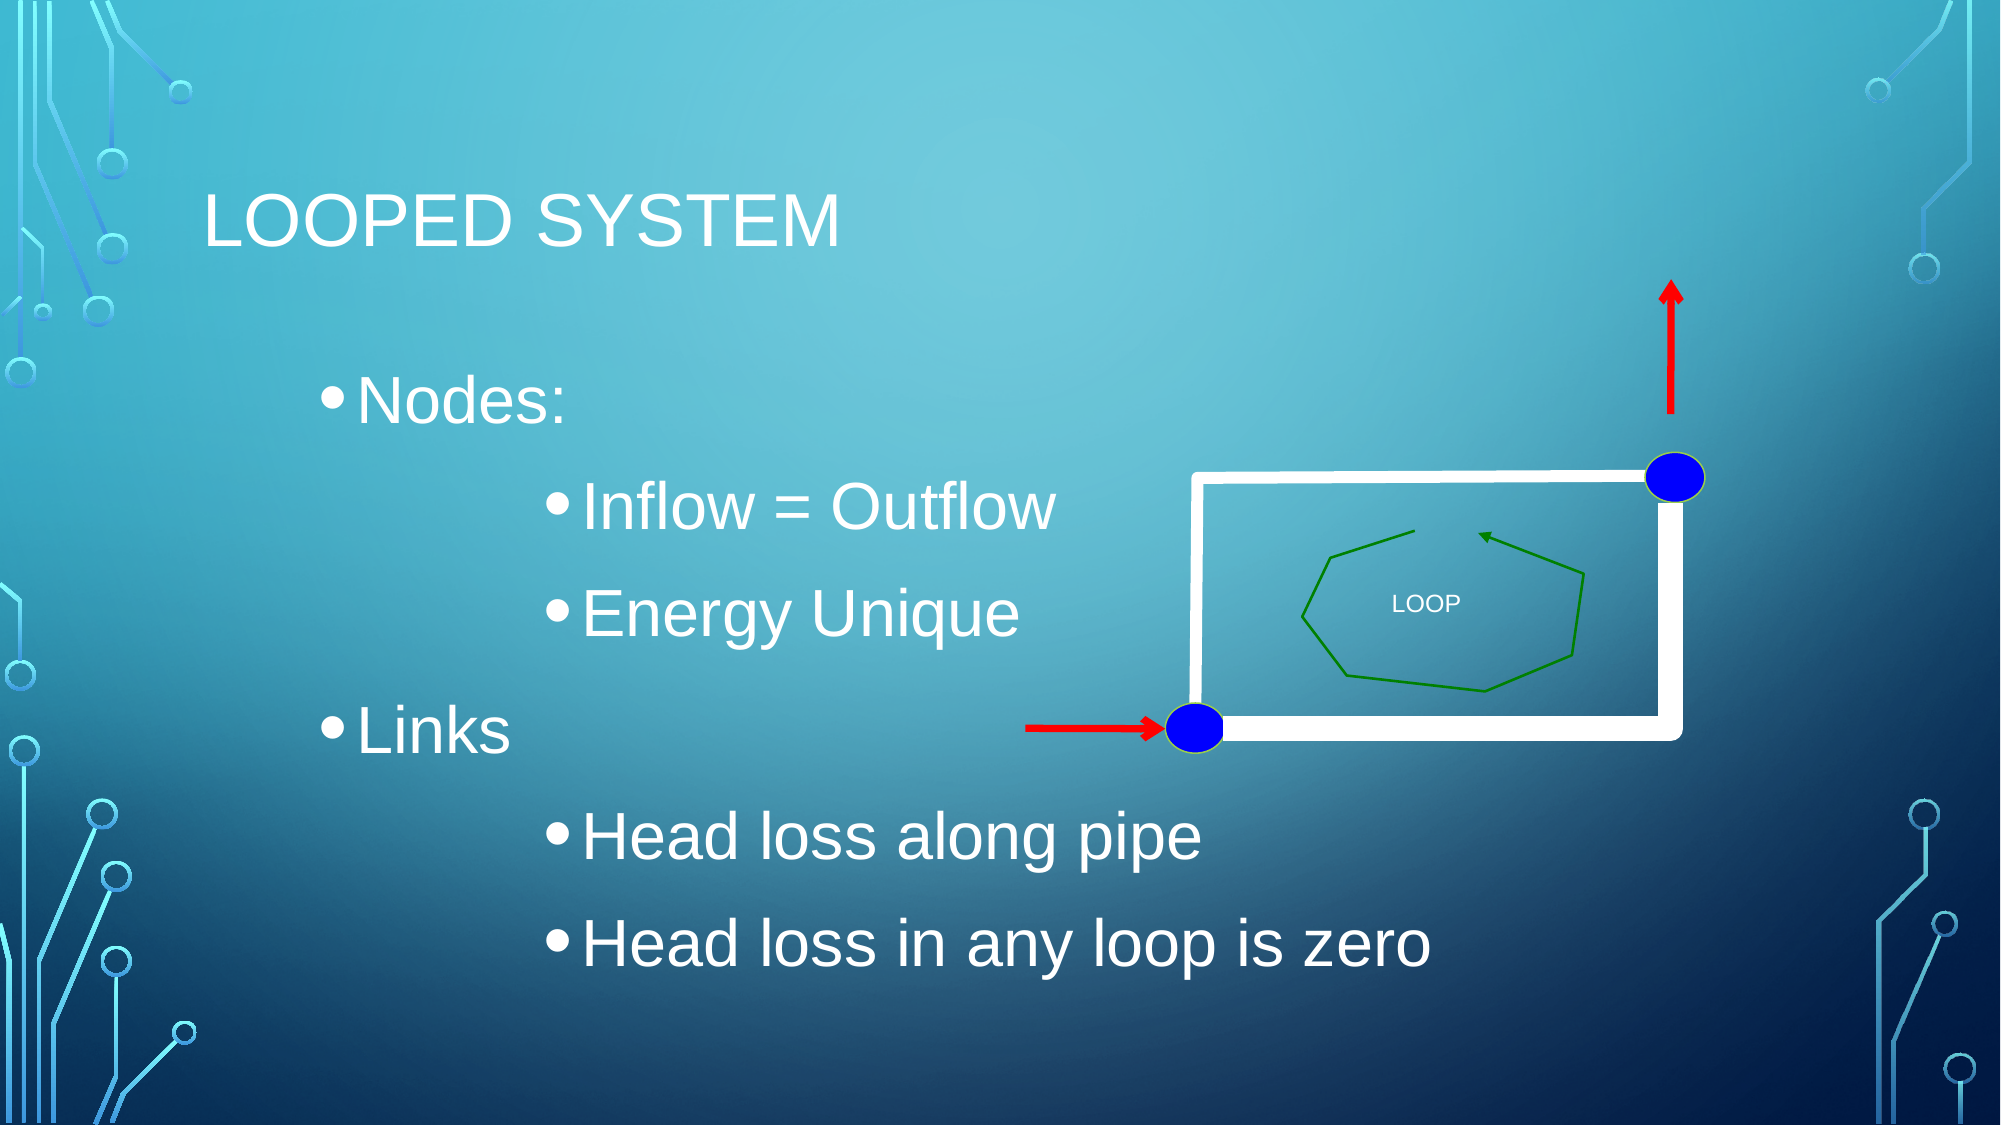

# Looped System

LOOP

Nodes:
Inflow = Outflow
Energy Unique
Links
Head loss along pipe
Head loss in any loop is zero